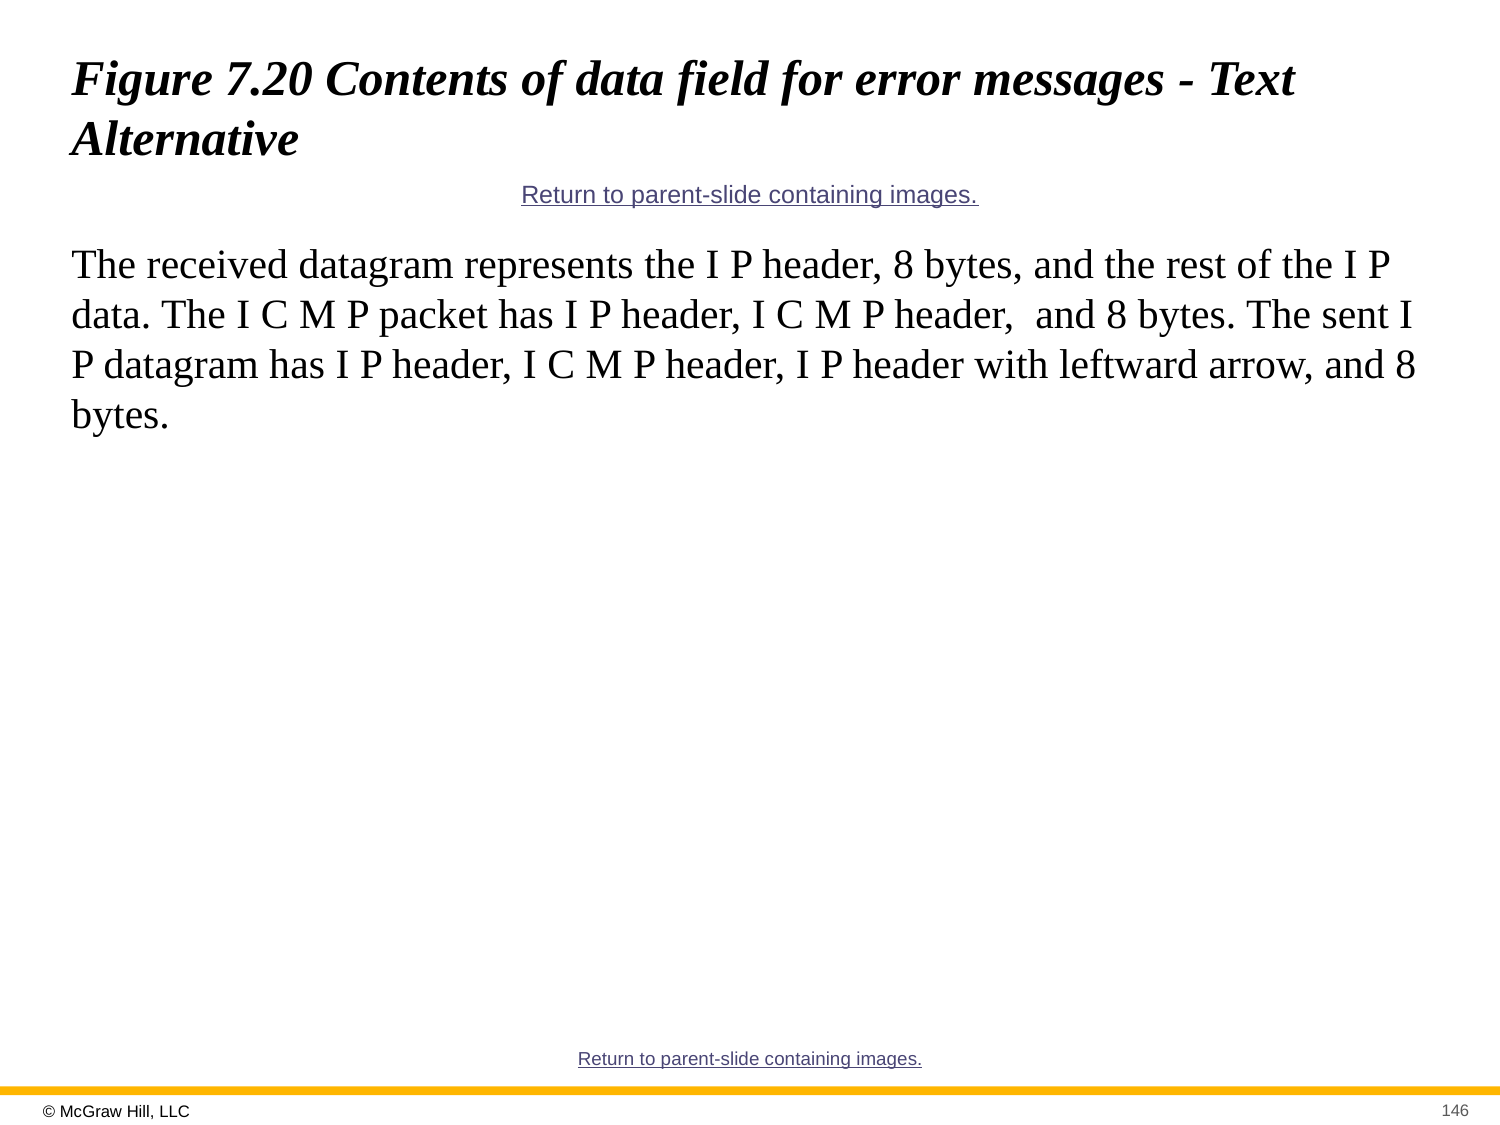

# Figure 7.20 Contents of data field for error messages - Text Alternative
Return to parent-slide containing images.
The received datagram represents the I P header, 8 bytes, and the rest of the I P data. The I C M P packet has I P header, I C M P header,  and 8 bytes. The sent I P datagram has I P header, I C M P header, I P header with leftward arrow, and 8 bytes.
Return to parent-slide containing images.
146